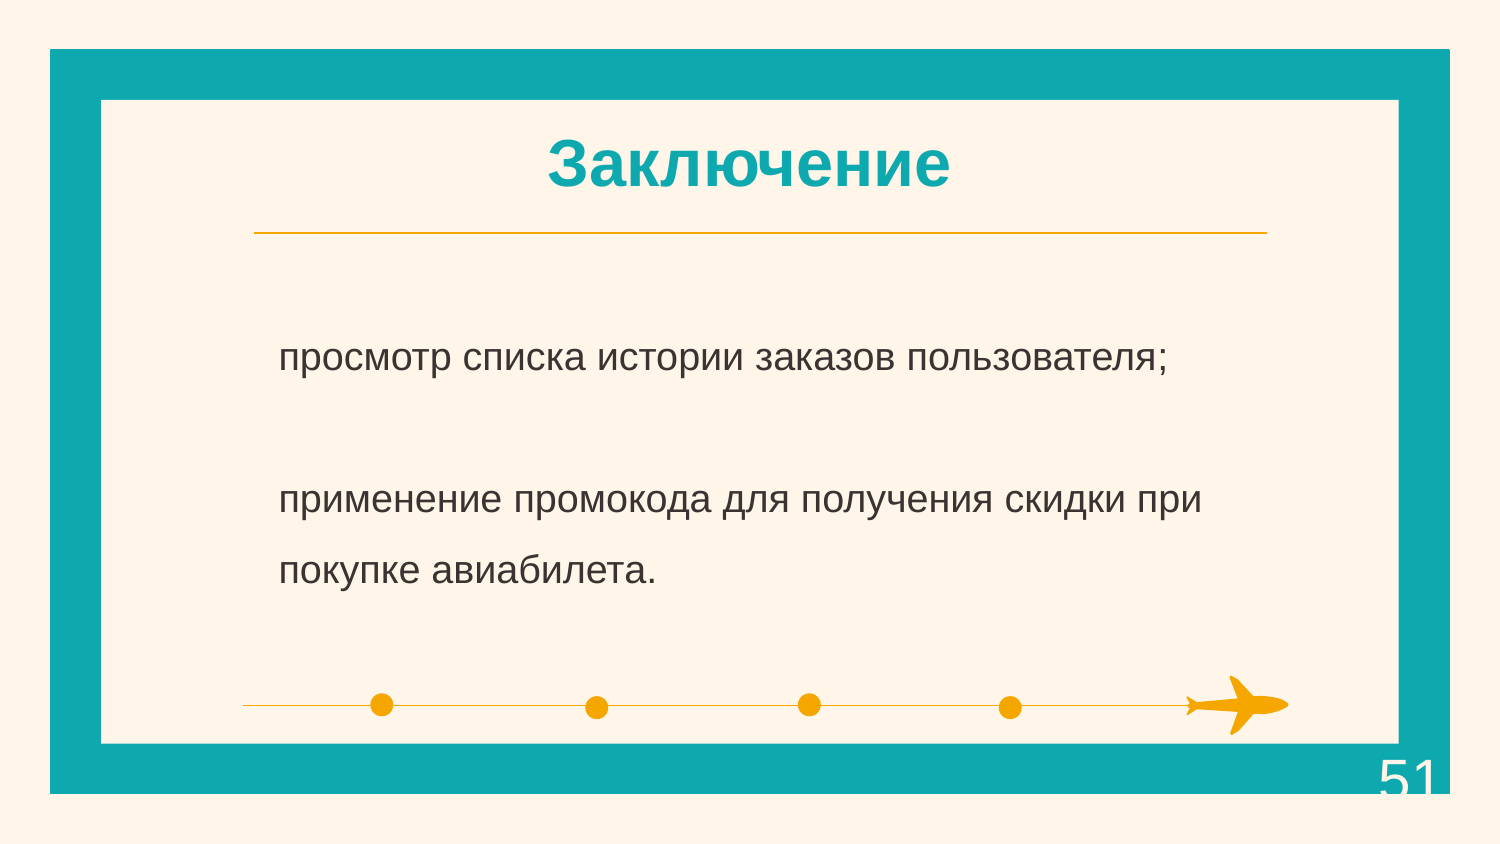

# Заключение
просмотр списка истории заказов пользователя;

применение промокода для получения скидки при покупке авиабилета.

51